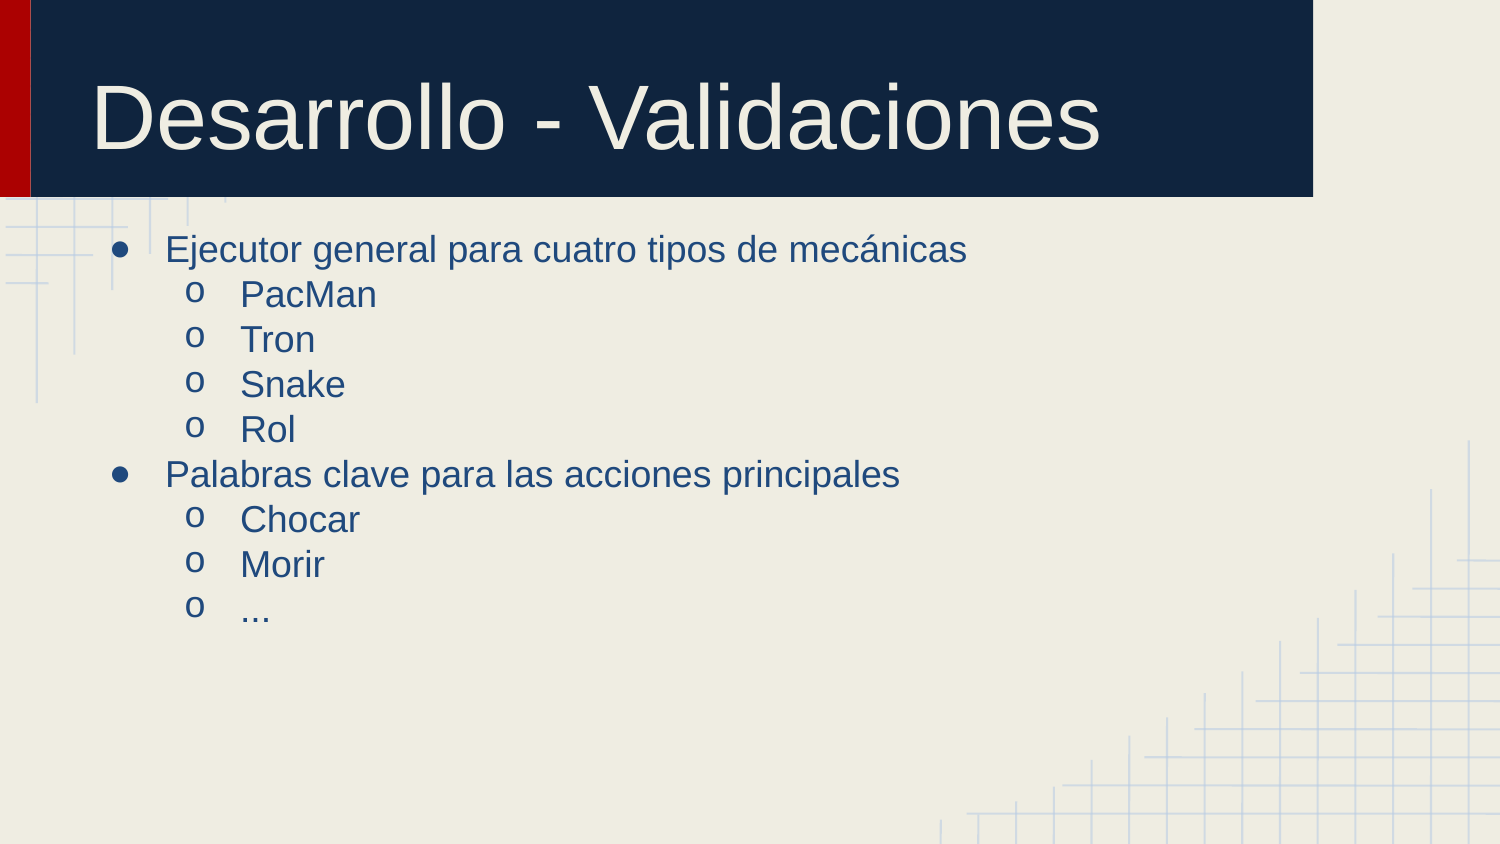

# Desarrollo - Validaciones
Ejecutor general para cuatro tipos de mecánicas
PacMan
Tron
Snake
Rol
Palabras clave para las acciones principales
Chocar
Morir
...